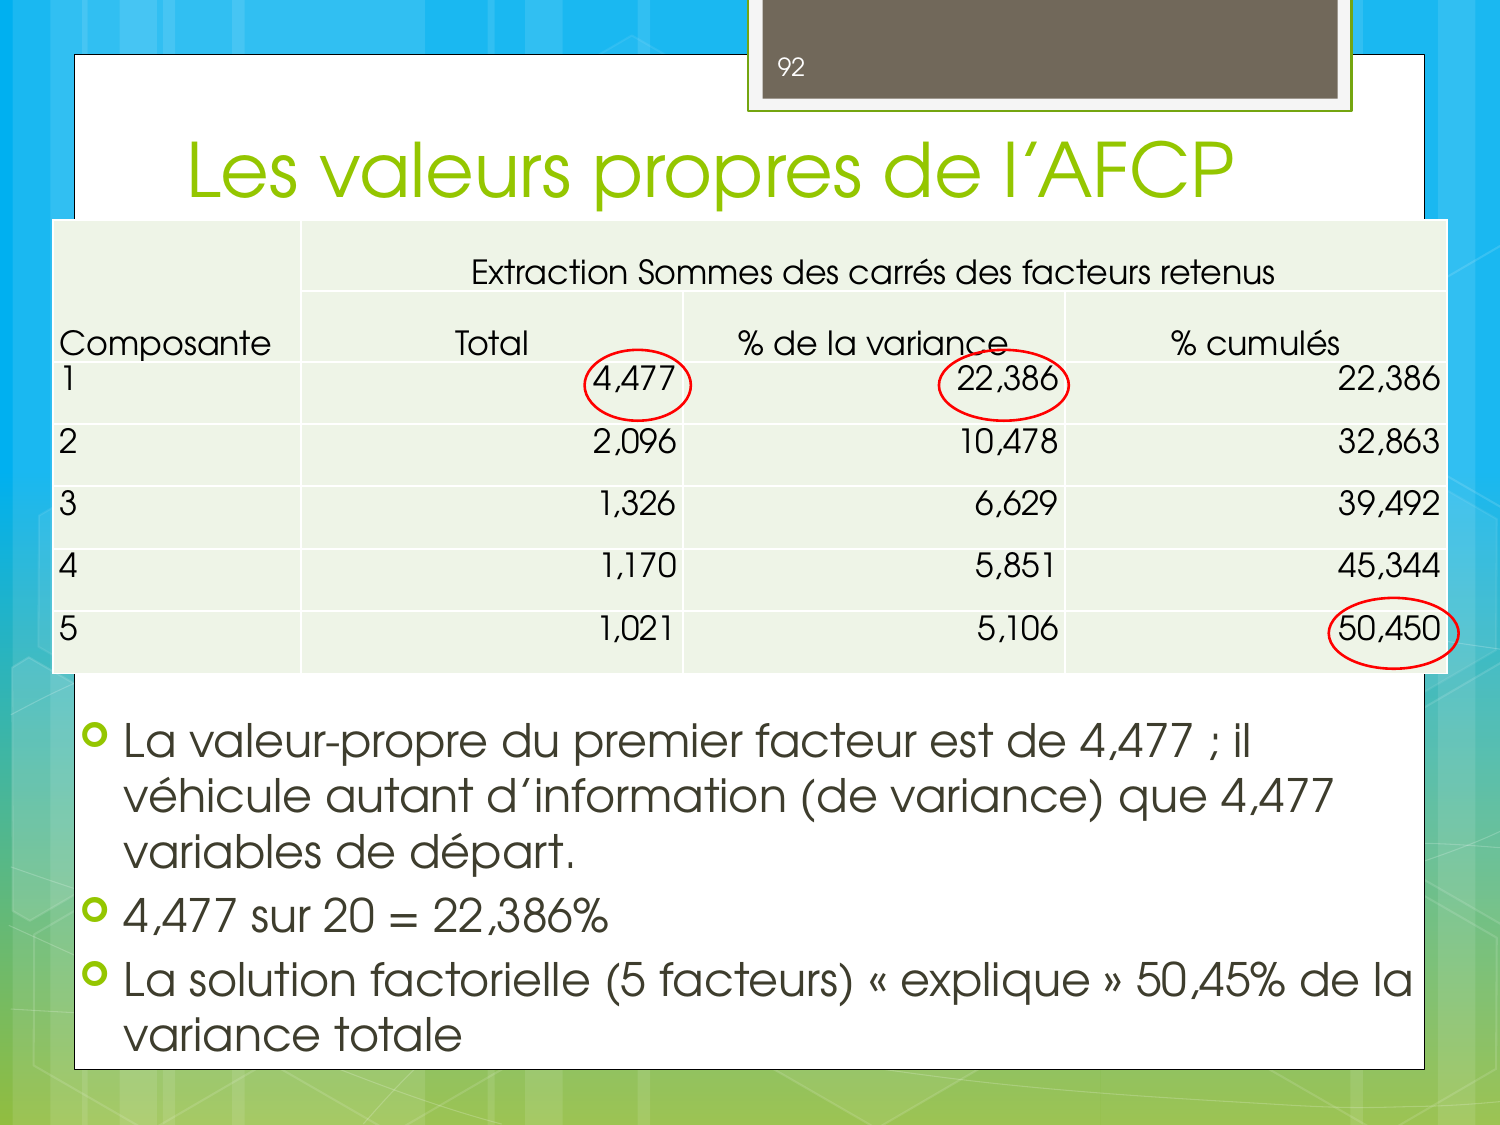

92
# Les valeurs propres de l’AFCP
| Composante | Extraction Sommes des carrés des facteurs retenus |  |  |
| --- | --- | --- | --- |
|  | Total | % de la variance | % cumulés |
| 1 | 4,477 | 22,386 | 22,386 |
| 2 | 2,096 | 10,478 | 32,863 |
| 3 | 1,326 | 6,629 | 39,492 |
| 4 | 1,170 | 5,851 | 45,344 |
| 5 | 1,021 | 5,106 | 50,450 |

La valeur-propre du premier facteur est de 4,477 ; il véhicule autant d’information (de variance) que 4,477 variables de départ.
4,477 sur 20 = 22,386%
La solution factorielle (5 facteurs) « explique » 50,45% de la variance totale